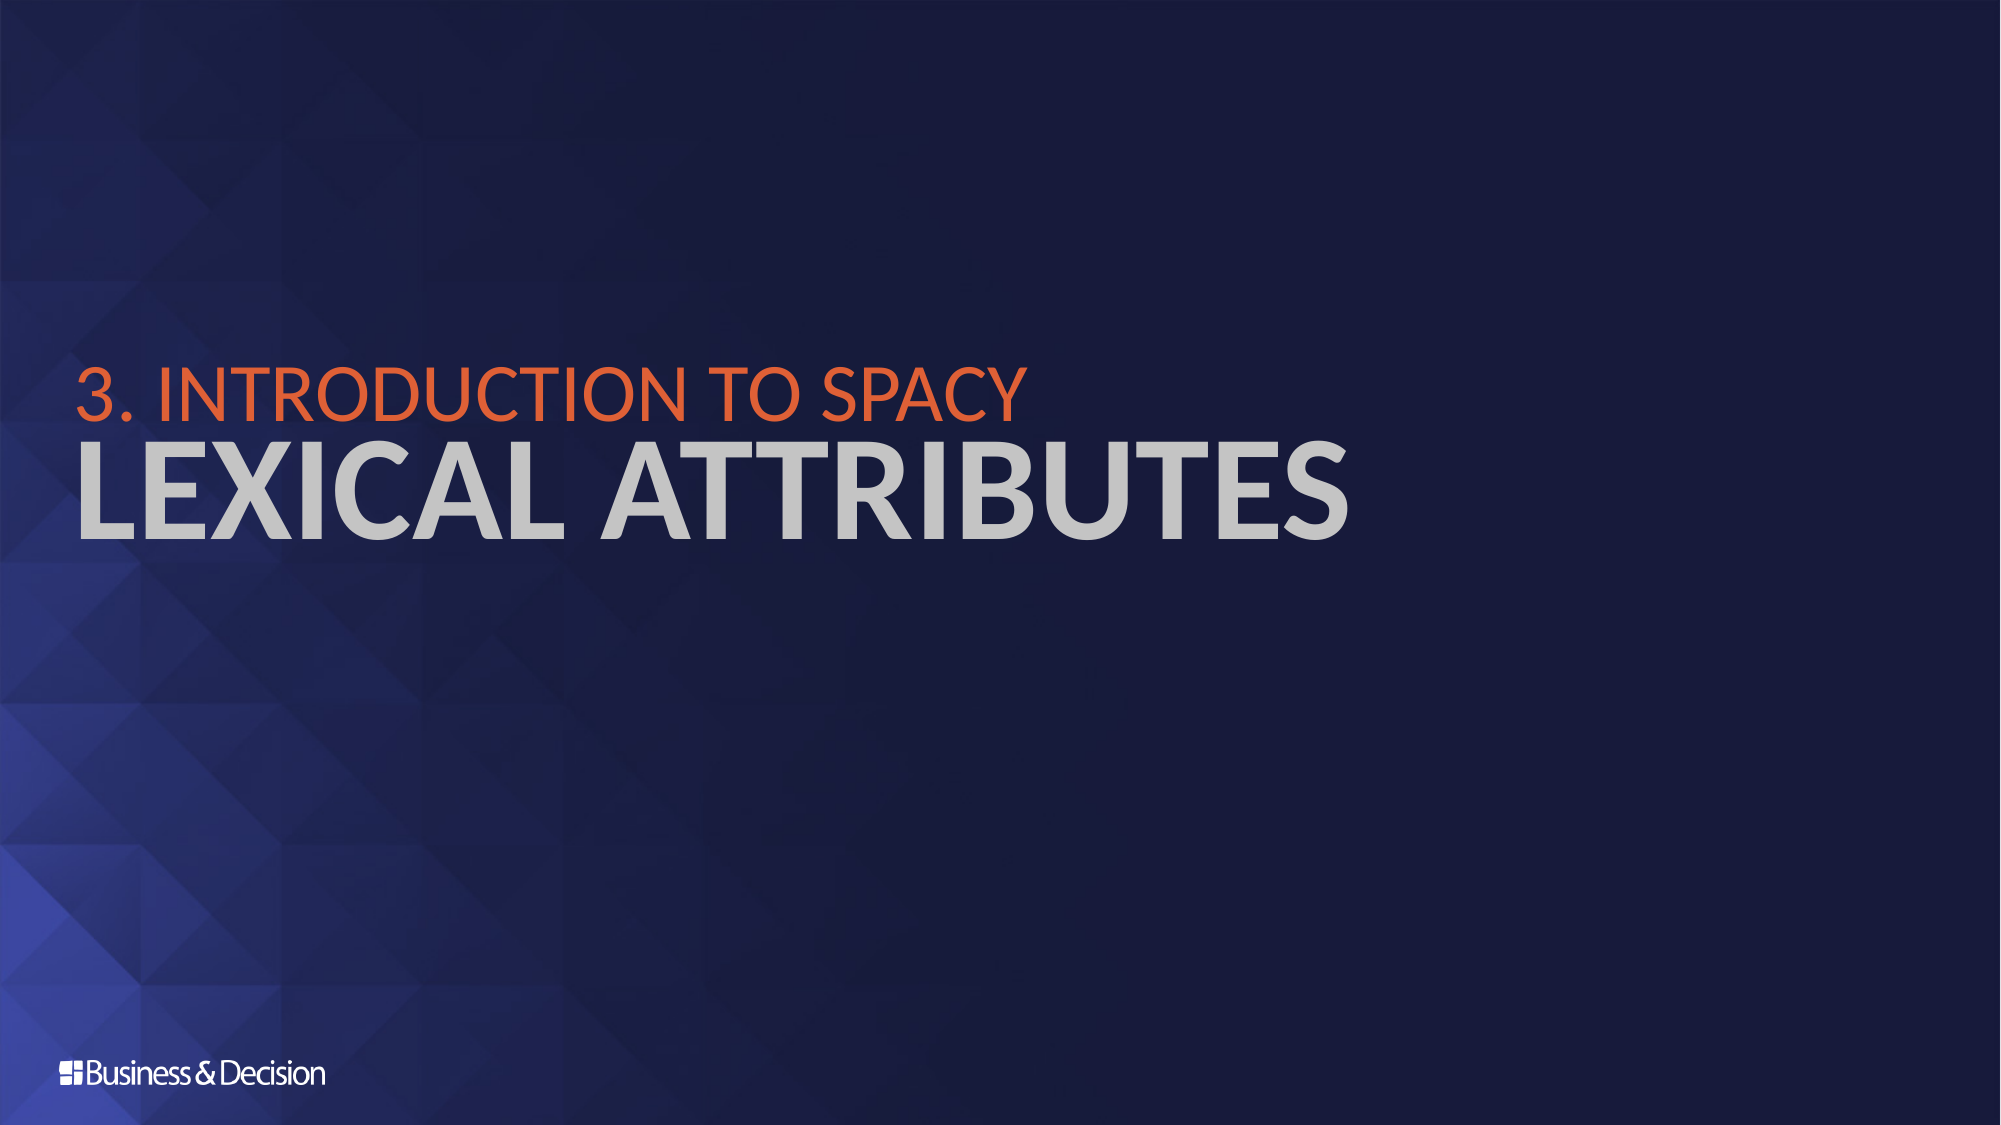

# 3. Introduction to spaCy
Lexical attributes